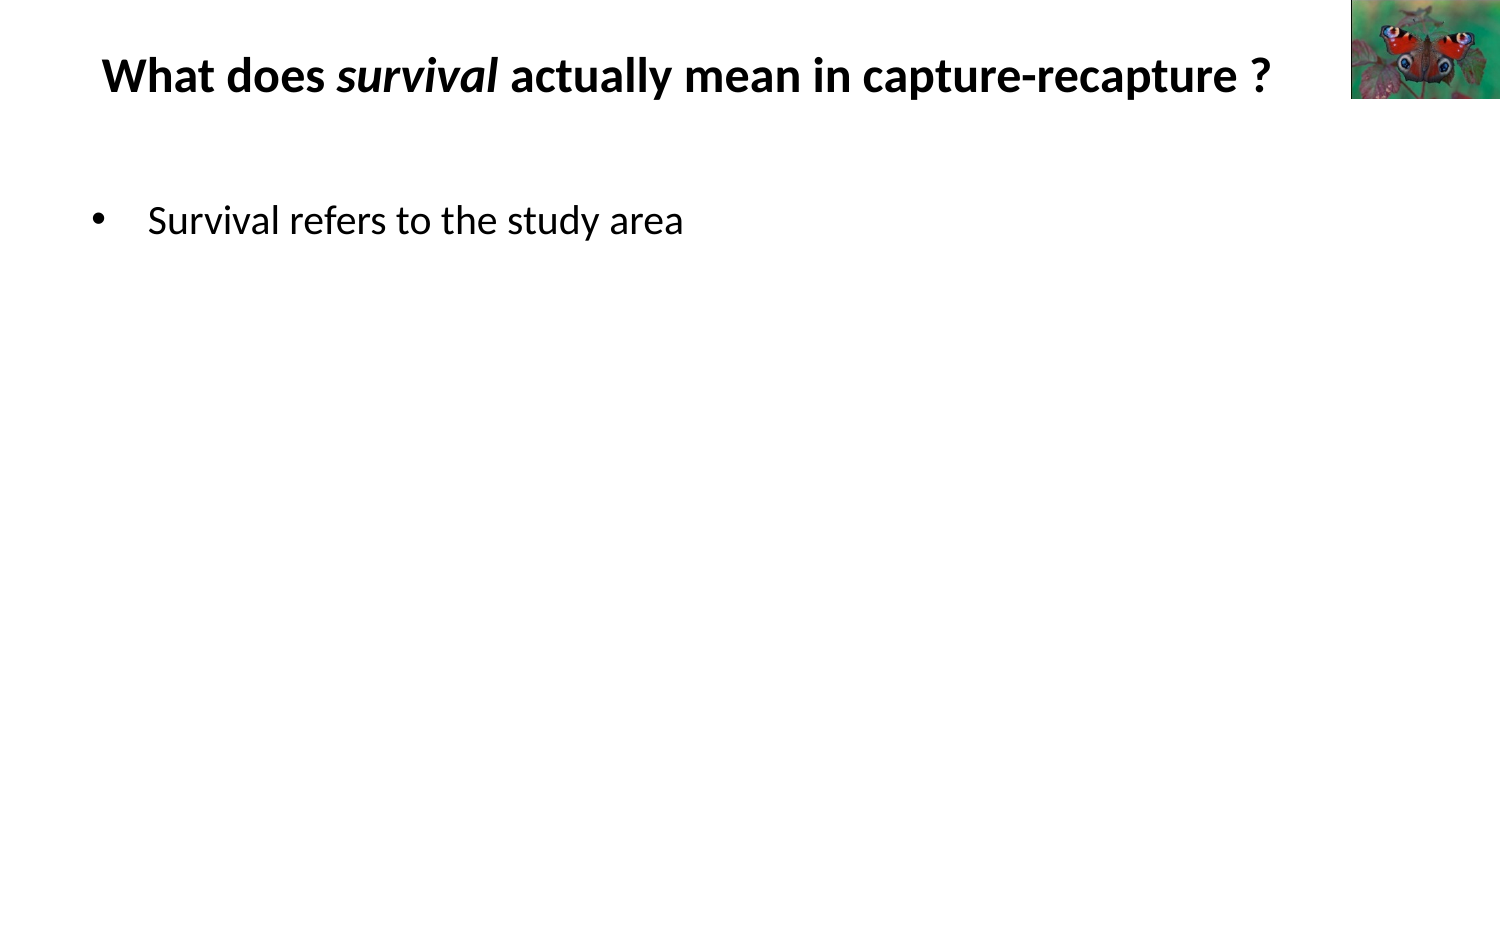

What does survival actually mean in capture-recapture ?
Survival refers to the study area